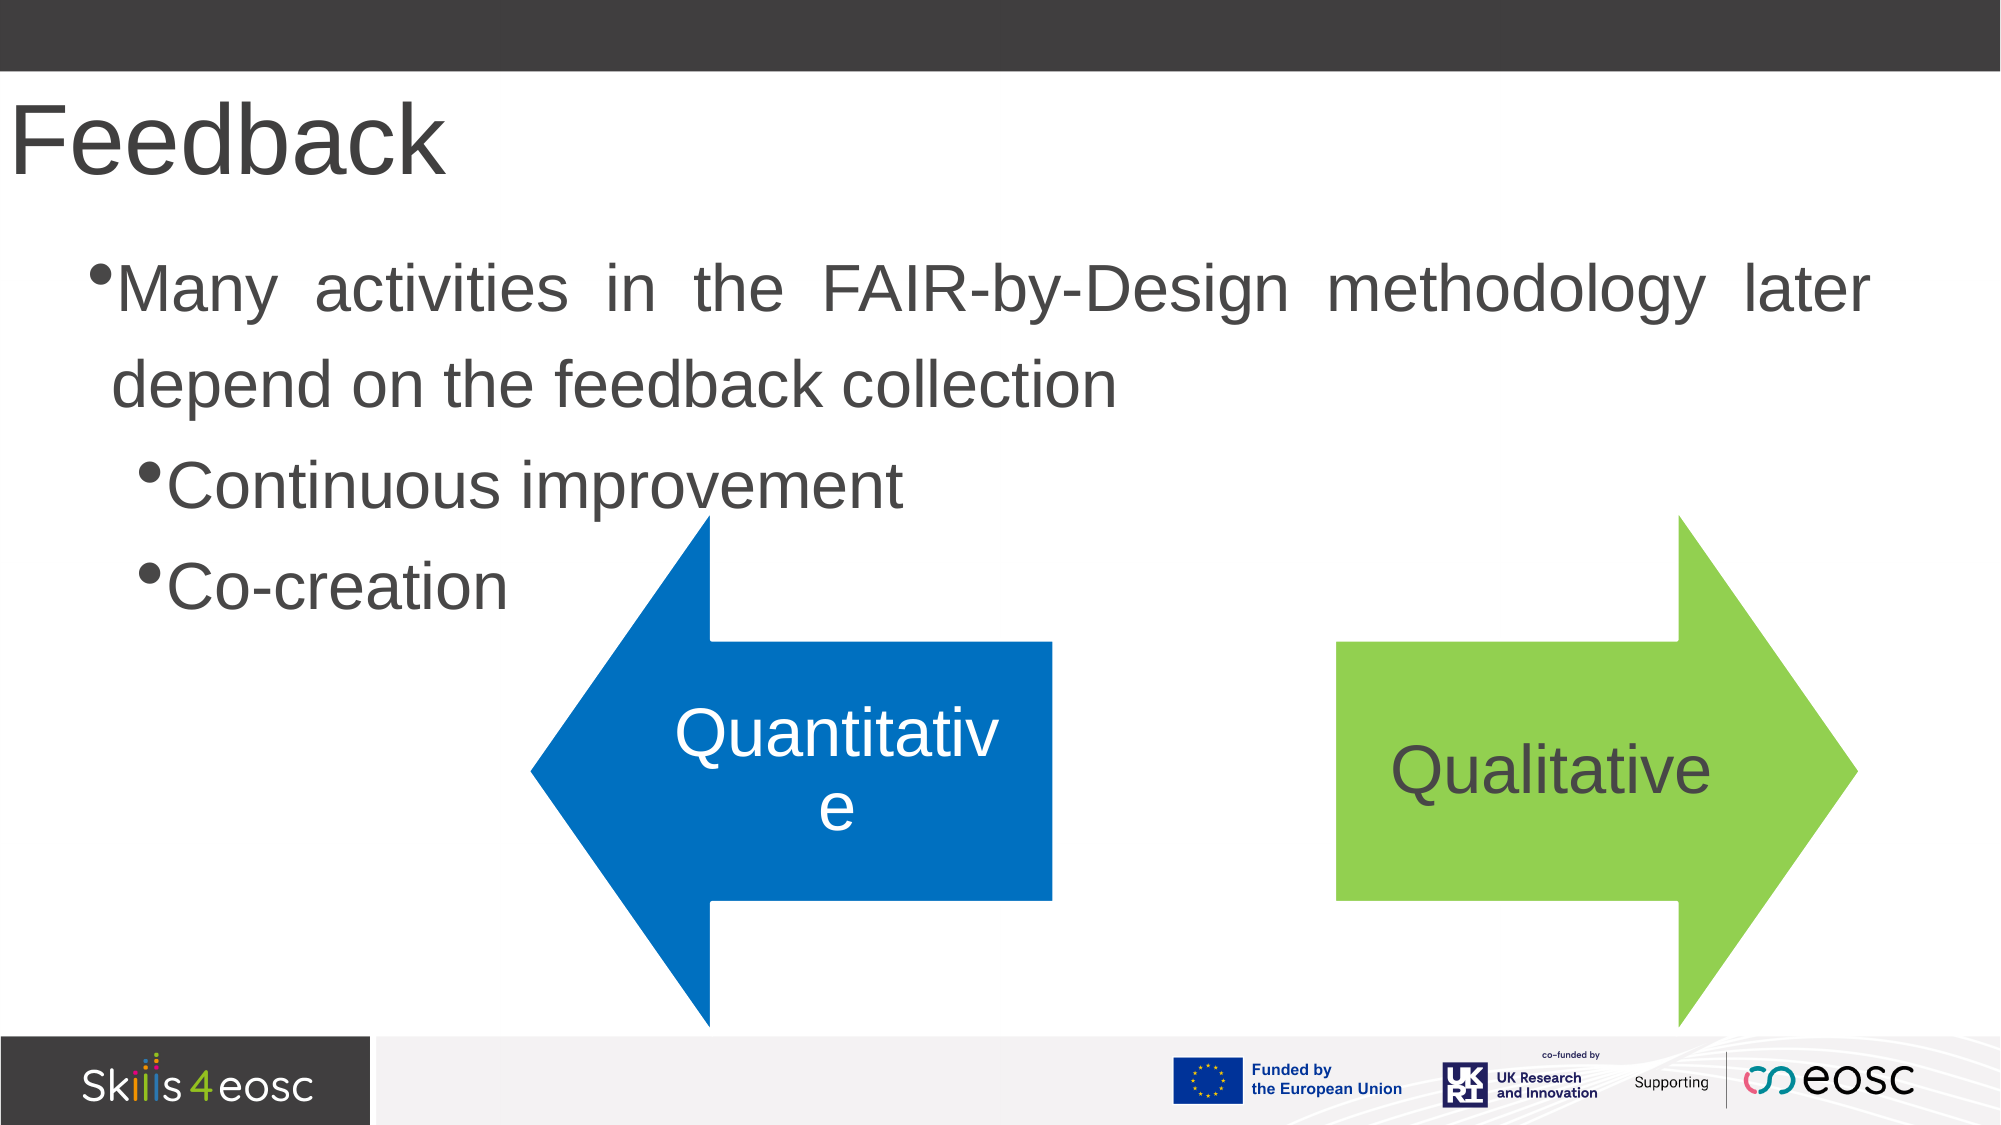

# Feedback
Many activities in the FAIR-by-Design methodology later depend on the feedback collection
Continuous improvement
Co-creation
Quantitative
Qualitative